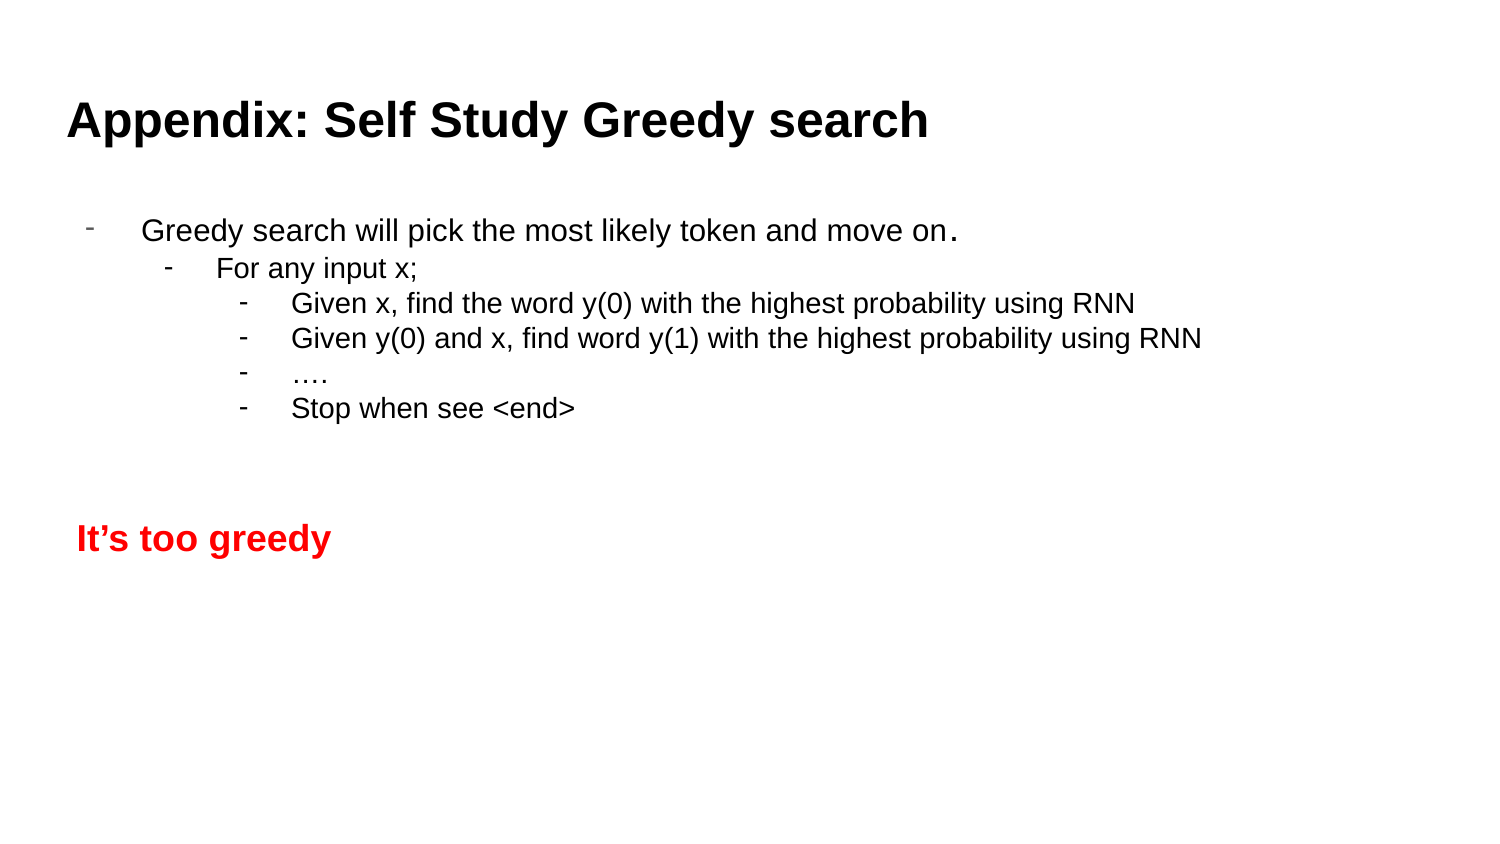

# Appendix: Self Study Greedy search
Greedy search will pick the most likely token and move on.
For any input x;
Given x, find the word y(0) with the highest probability using RNN
Given y(0) and x, find word y(1) with the highest probability using RNN
….
Stop when see <end>

 It’s too greedy